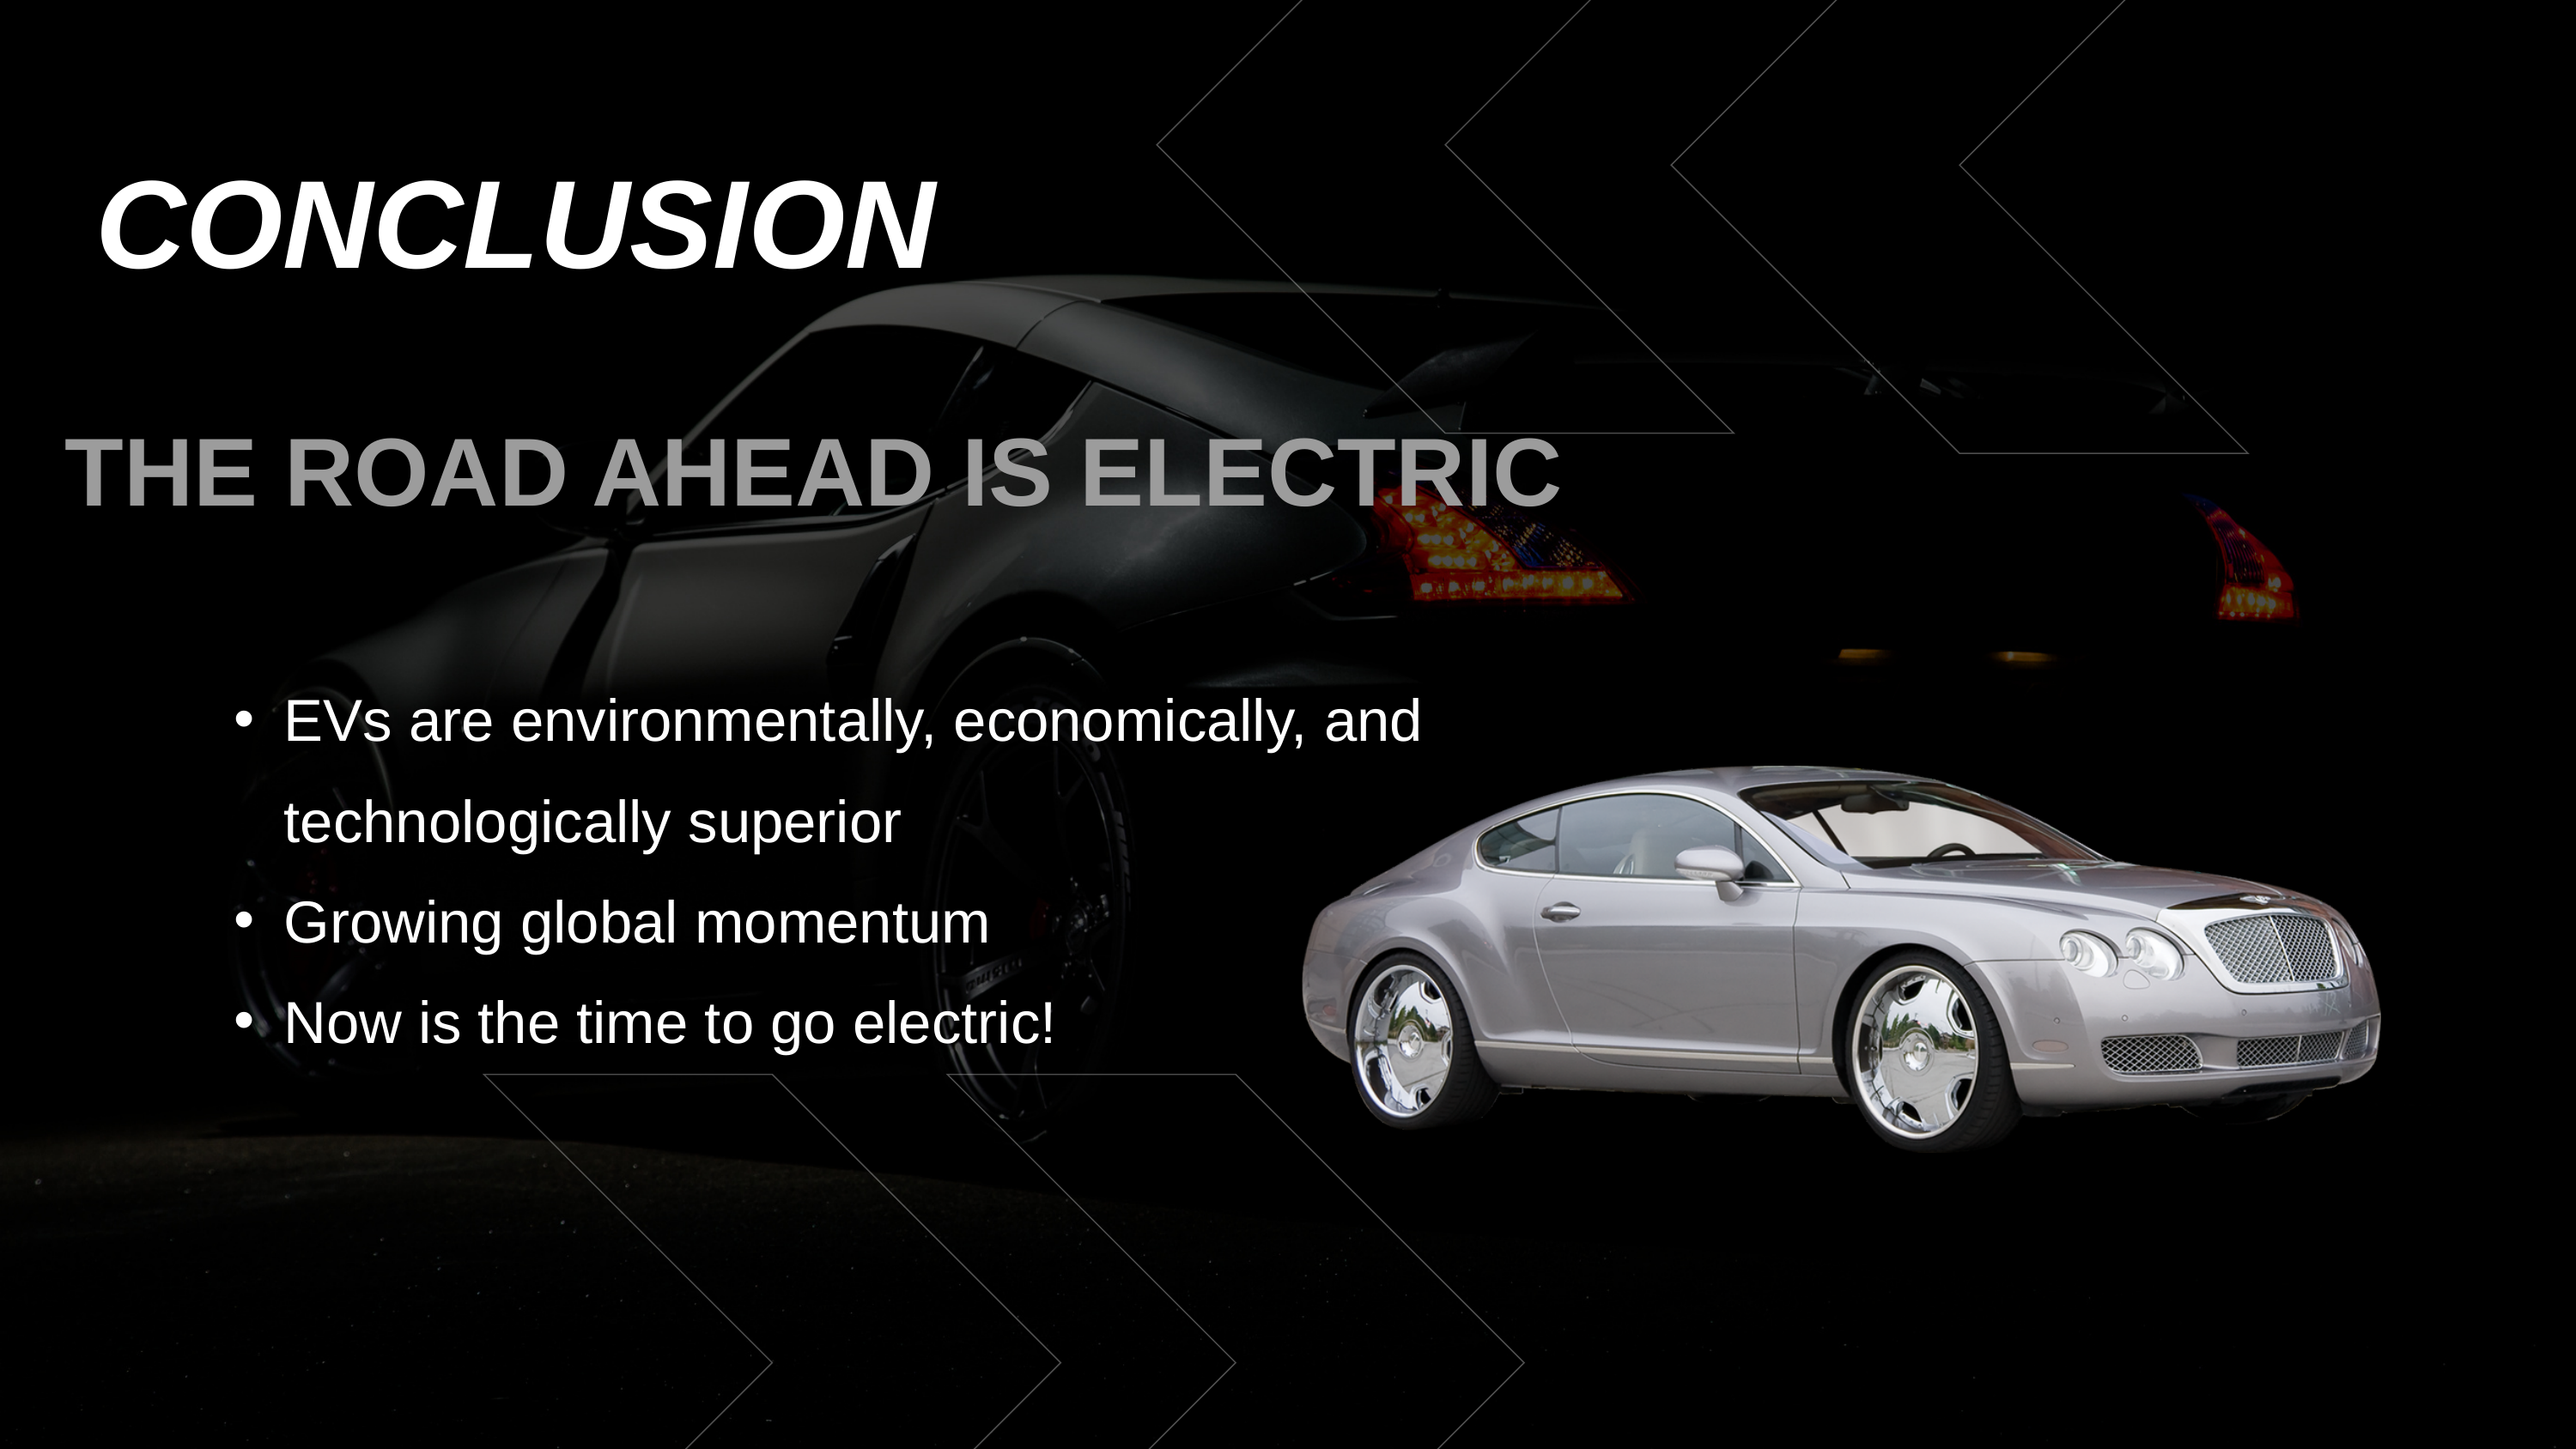

CONCLUSION

THE ROAD AHEAD IS ELECTRIC
EVs are environmentally, economically, and technologically superior
Growing global momentum
Now is the time to go electric!